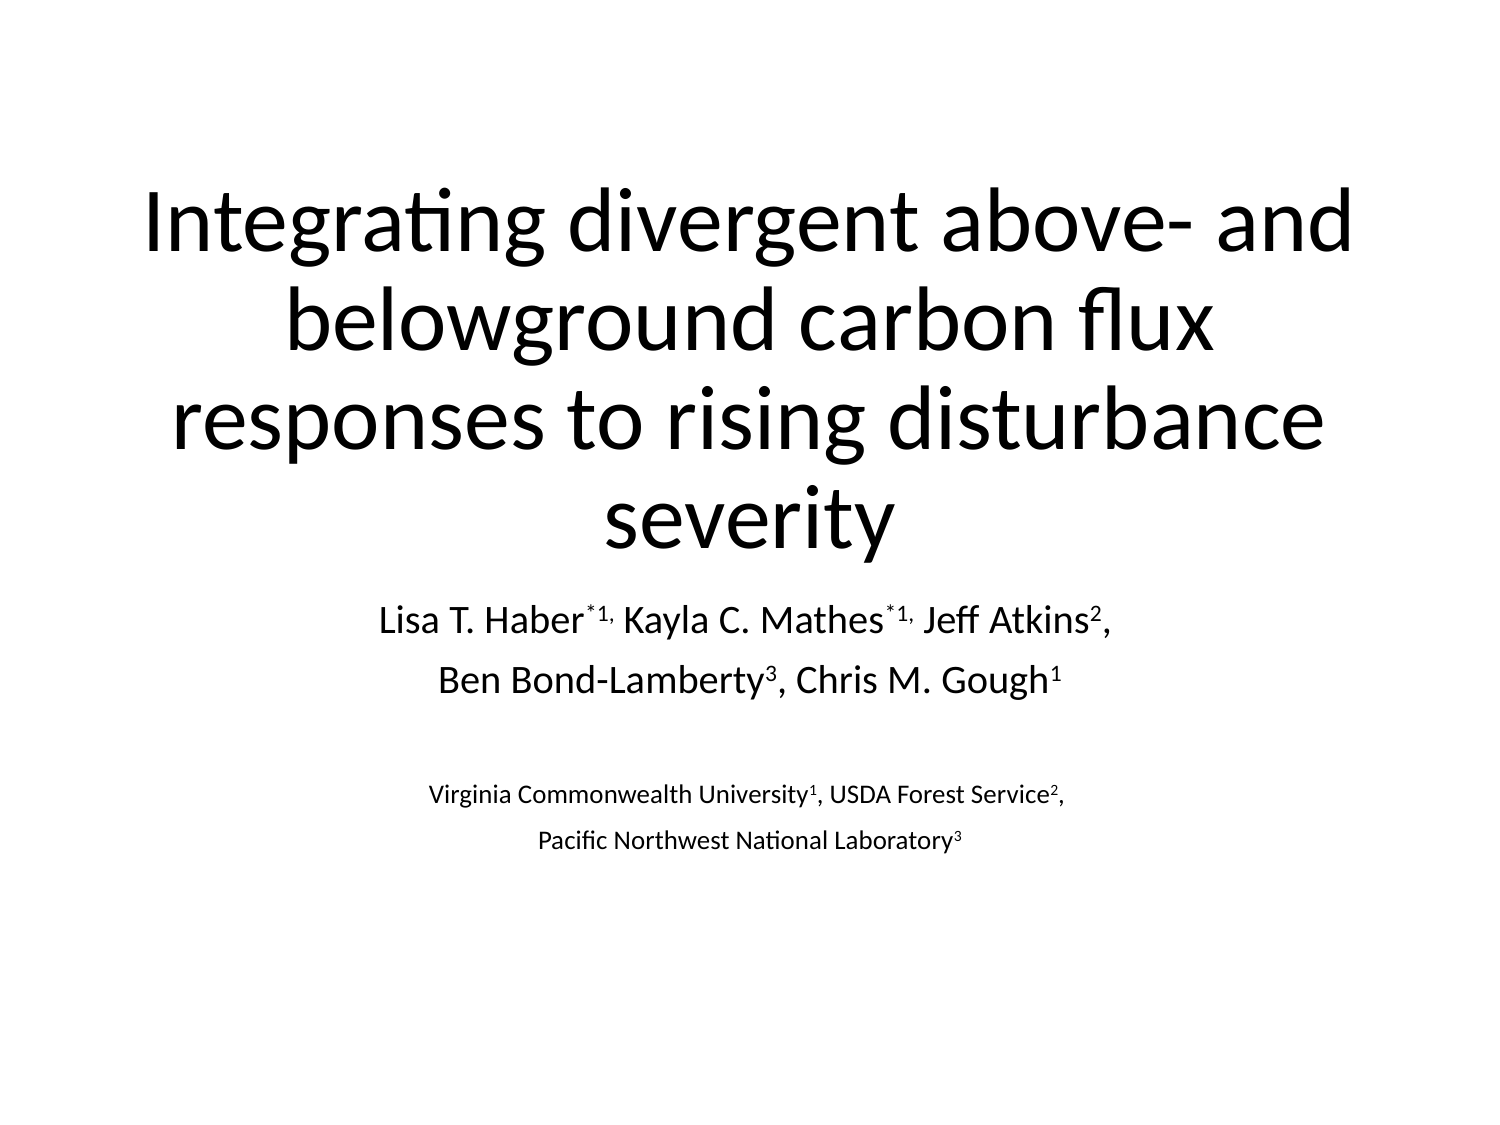

# Integrating divergent above- and belowground carbon flux responses to rising disturbance severity
Lisa T. Haber*1, Kayla C. Mathes*1, Jeff Atkins2,
Ben Bond-Lamberty3, Chris M. Gough1

Virginia Commonwealth University1, USDA Forest Service2,
Pacific Northwest National Laboratory3